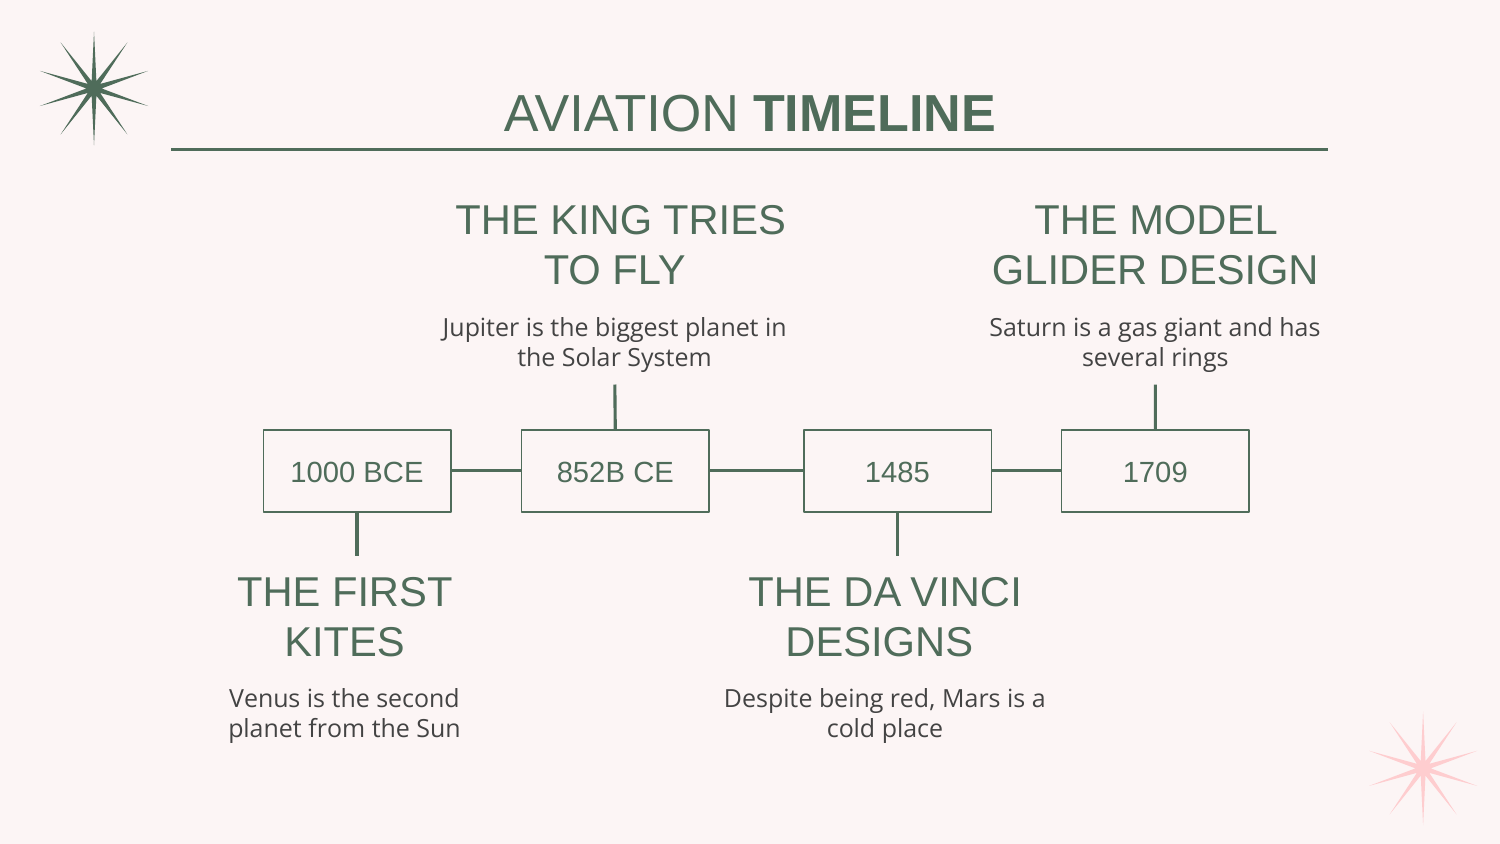

# AVIATION TIMELINE
 THE KING TRIES TO FLY
THE MODEL GLIDER DESIGN
Jupiter is the biggest planet in the Solar System
Saturn is a gas giant and has several rings
1000 BCE
852B CE
1485
1709
THE FIRST KITES
THE DA VINCI DESIGNS
Venus is the second planet from the Sun
Despite being red, Mars is a cold place